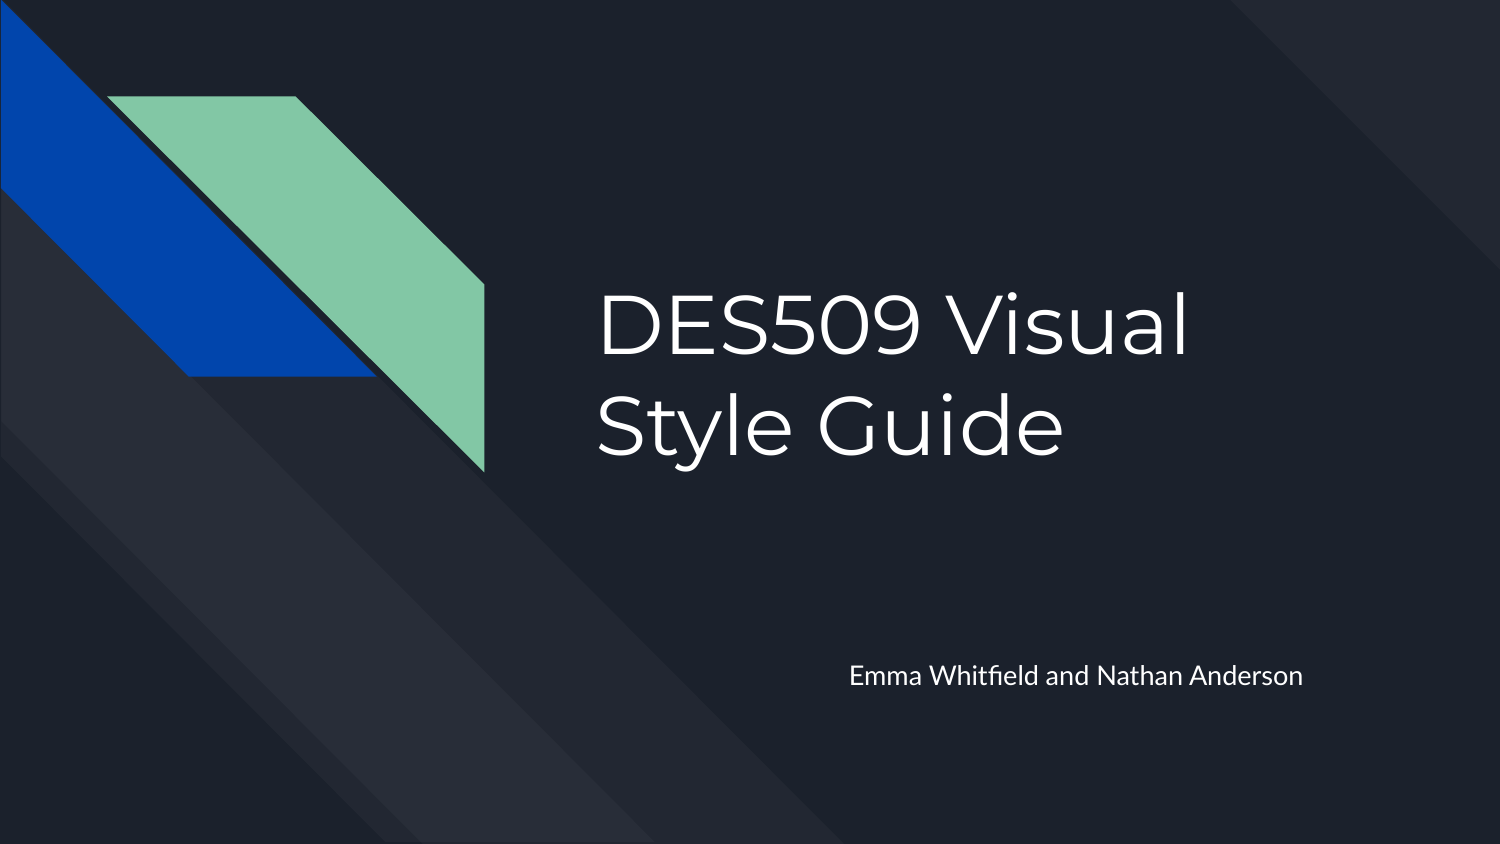

# DES509 Visual Style Guide
Emma Whitfield and Nathan Anderson